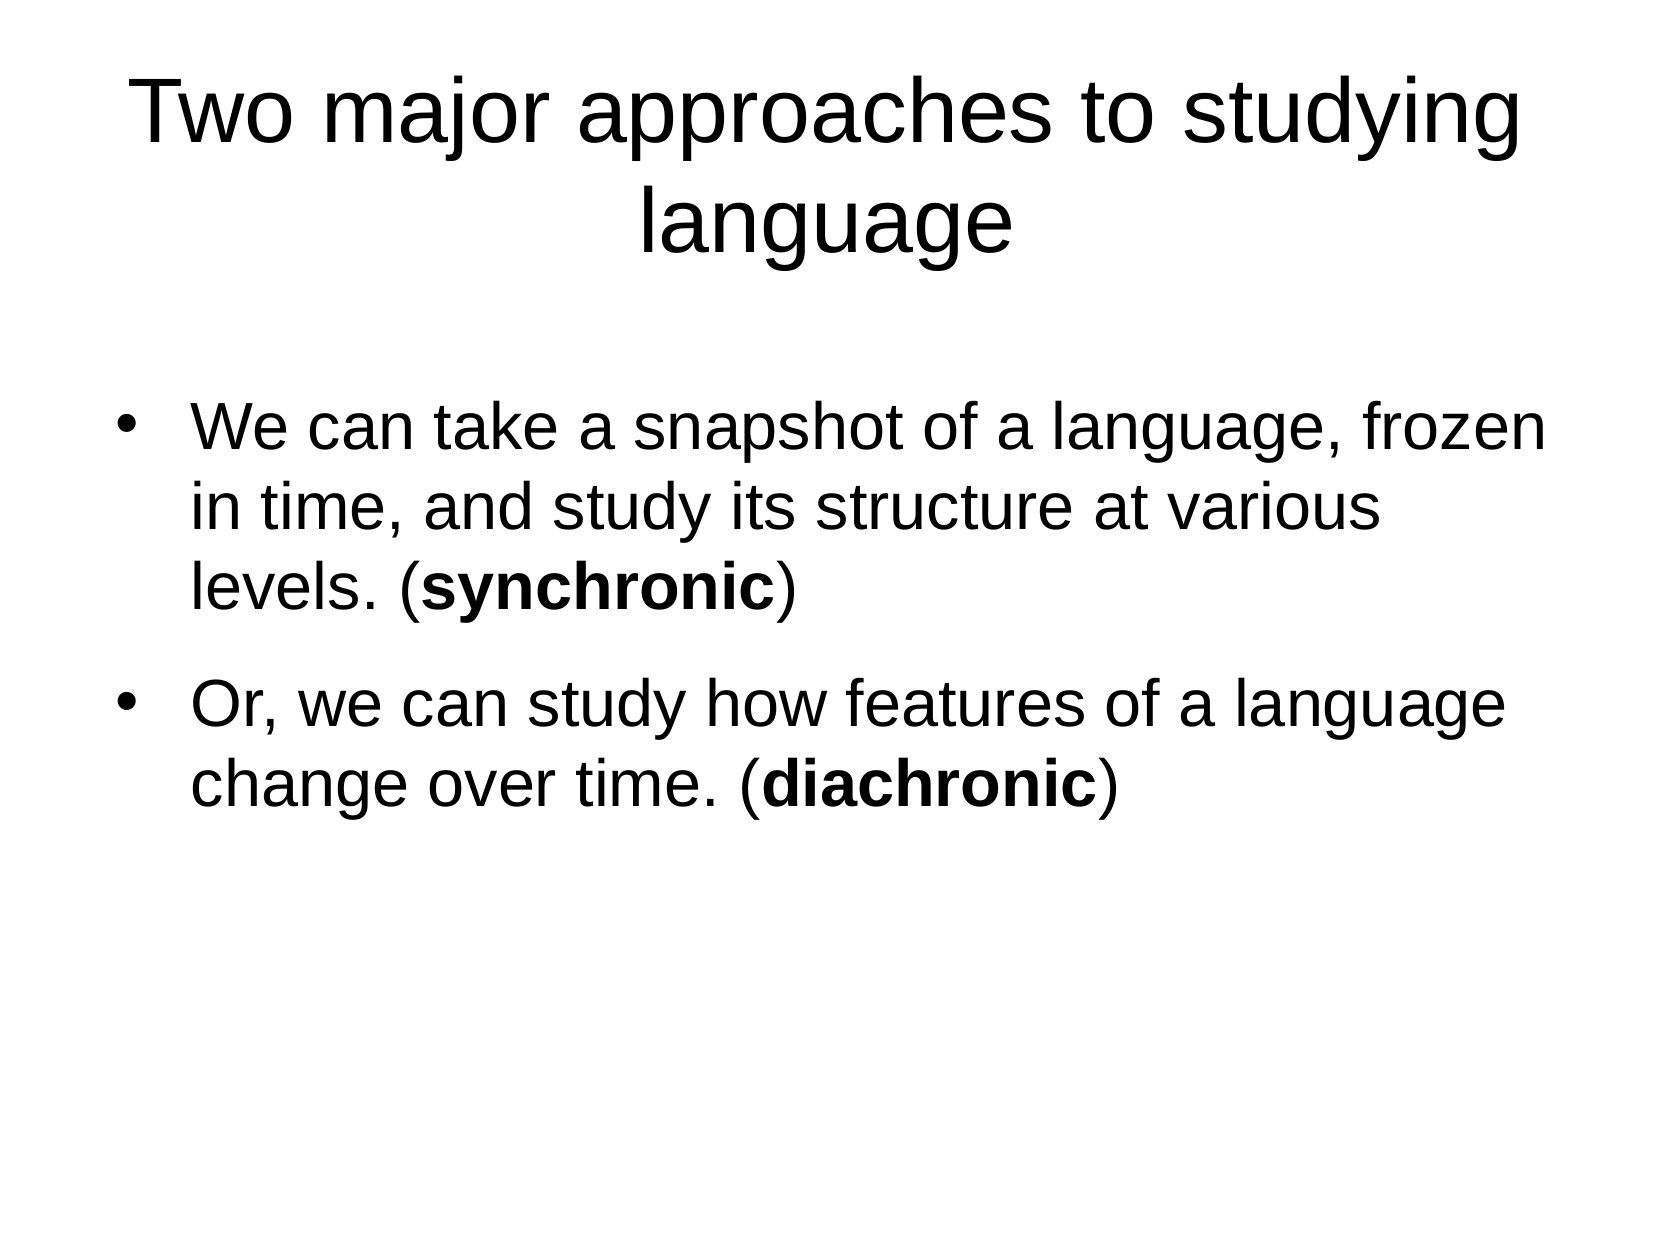

Two major approaches to studying language
We can take a snapshot of a language, frozen in time, and study its structure at various levels. (synchronic)
Or, we can study how features of a language change over time. (diachronic)